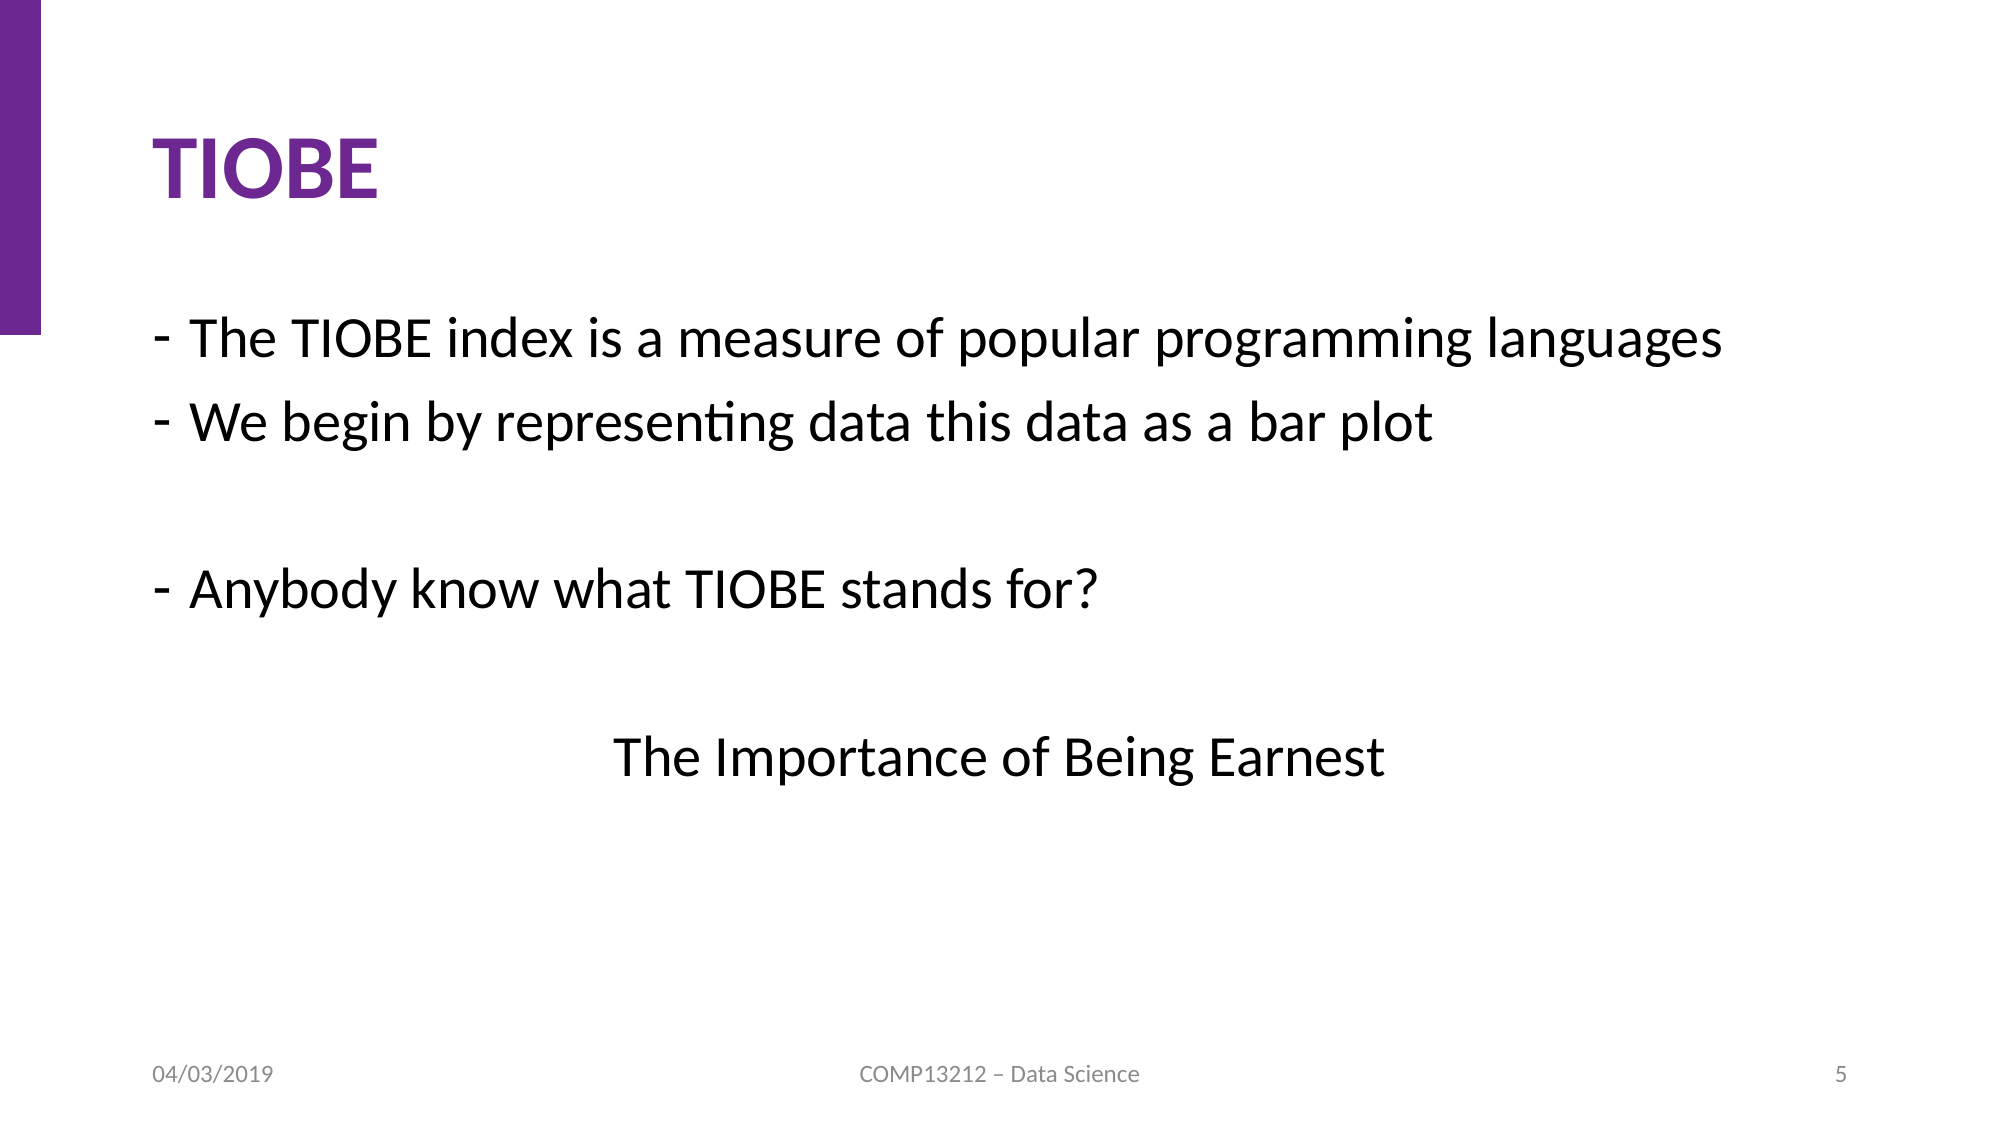

# TIOBE
The TIOBE index is a measure of popular programming languages
We begin by representing data this data as a bar plot

Anybody know what TIOBE stands for?

The Importance of Being Earnest

04/03/2019
COMP13212 – Data Science
5